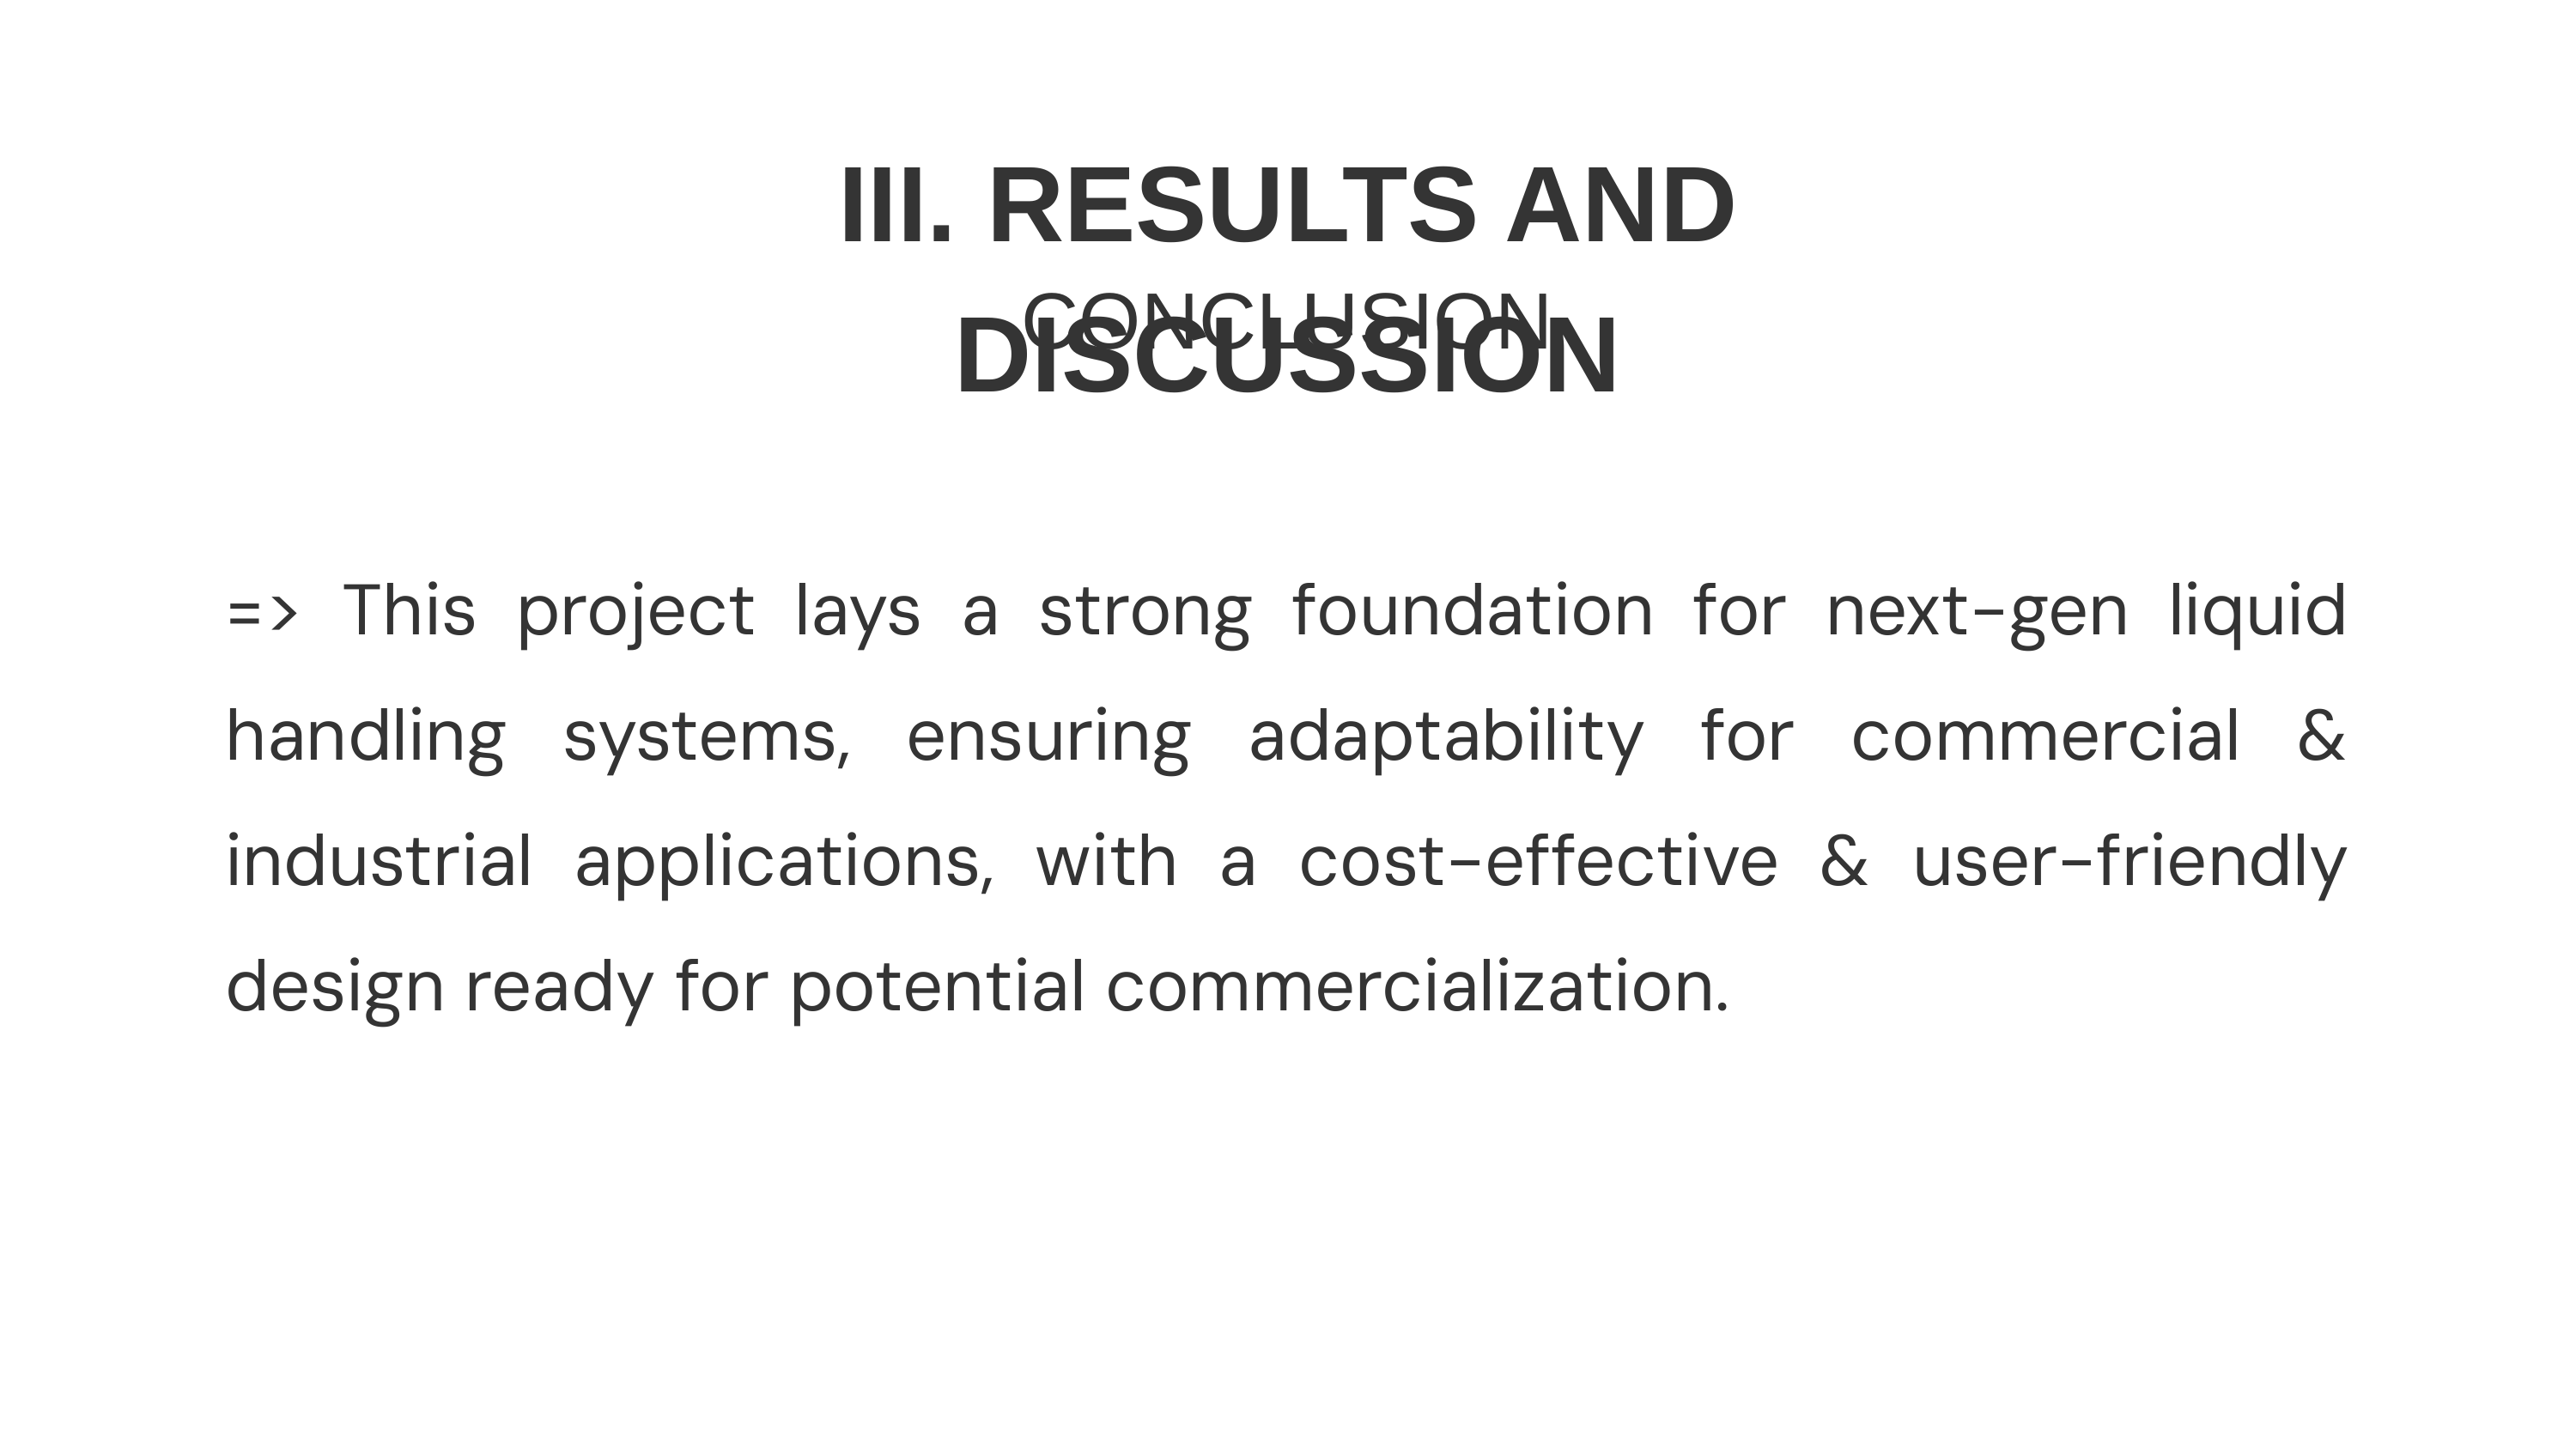

III. RESULTS AND DISCUSSION
CONCLUSION
=> This project lays a strong foundation for next-gen liquid handling systems, ensuring adaptability for commercial & industrial applications, with a cost-effective & user-friendly design ready for potential commercialization.